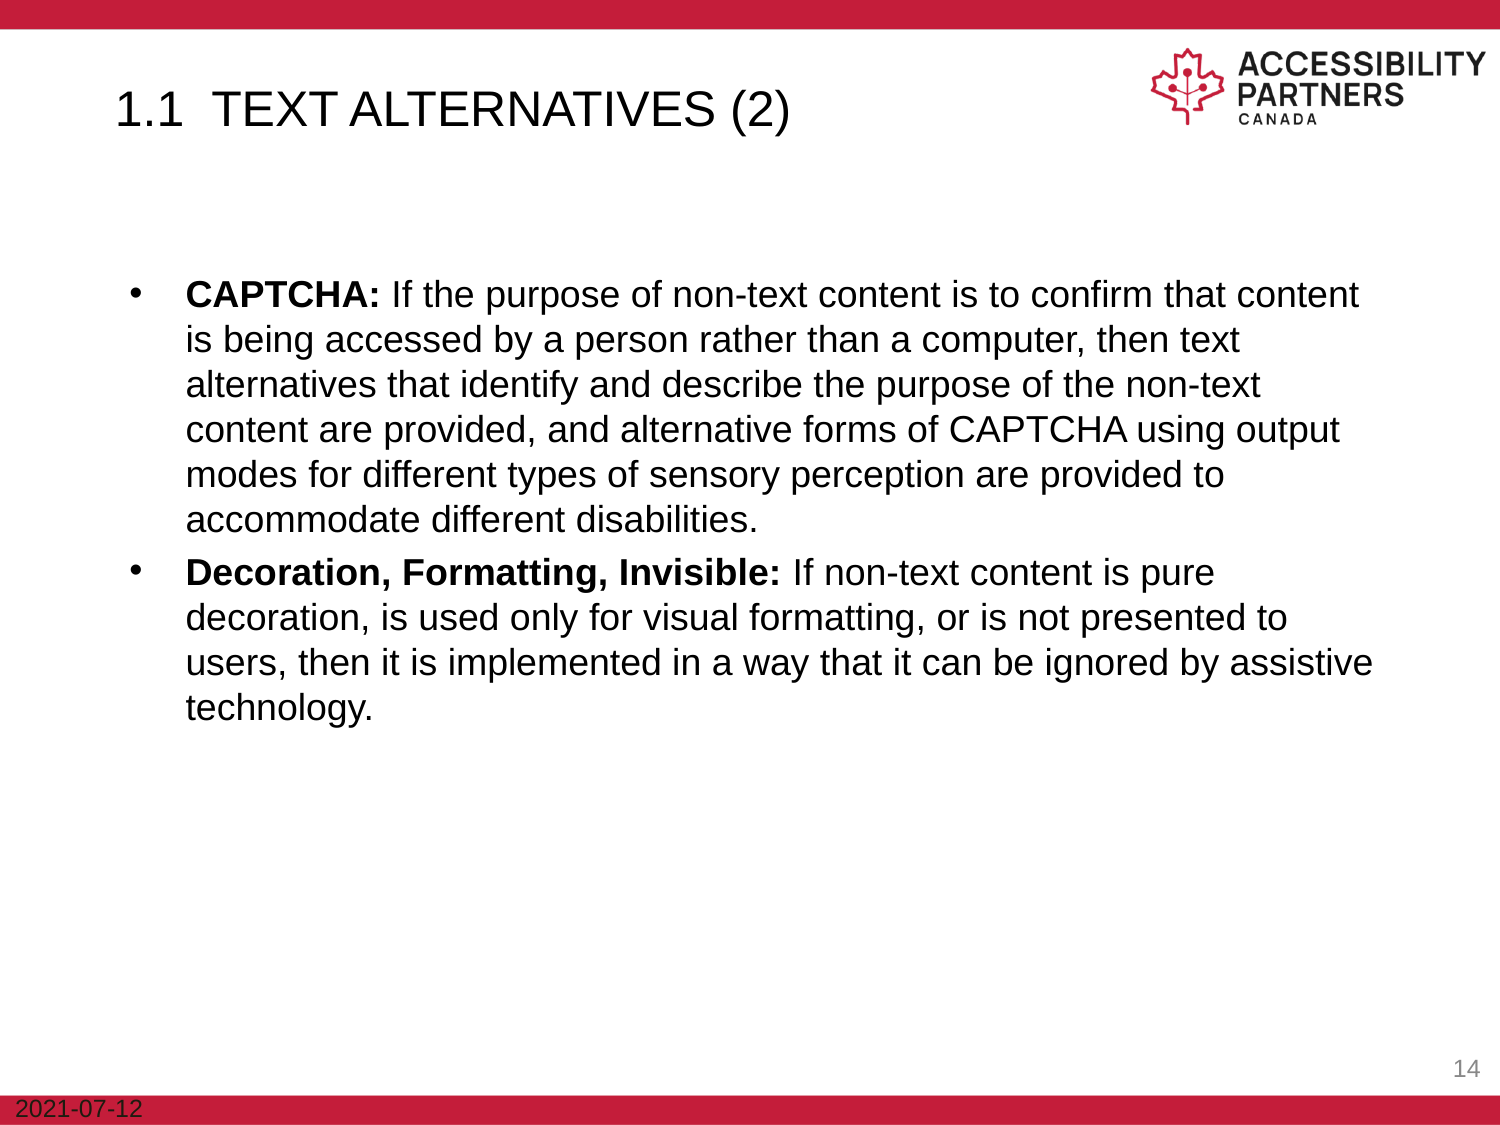

1.1  TEXT ALTERNATIVES (2)
CAPTCHA: If the purpose of non-text content is to confirm that content is being accessed by a person rather than a computer, then text alternatives that identify and describe the purpose of the non-text content are provided, and alternative forms of CAPTCHA using output modes for different types of sensory perception are provided to accommodate different disabilities.
Decoration, Formatting, Invisible: If non-text content is pure decoration, is used only for visual formatting, or is not presented to users, then it is implemented in a way that it can be ignored by assistive technology.

14
2021-07-12